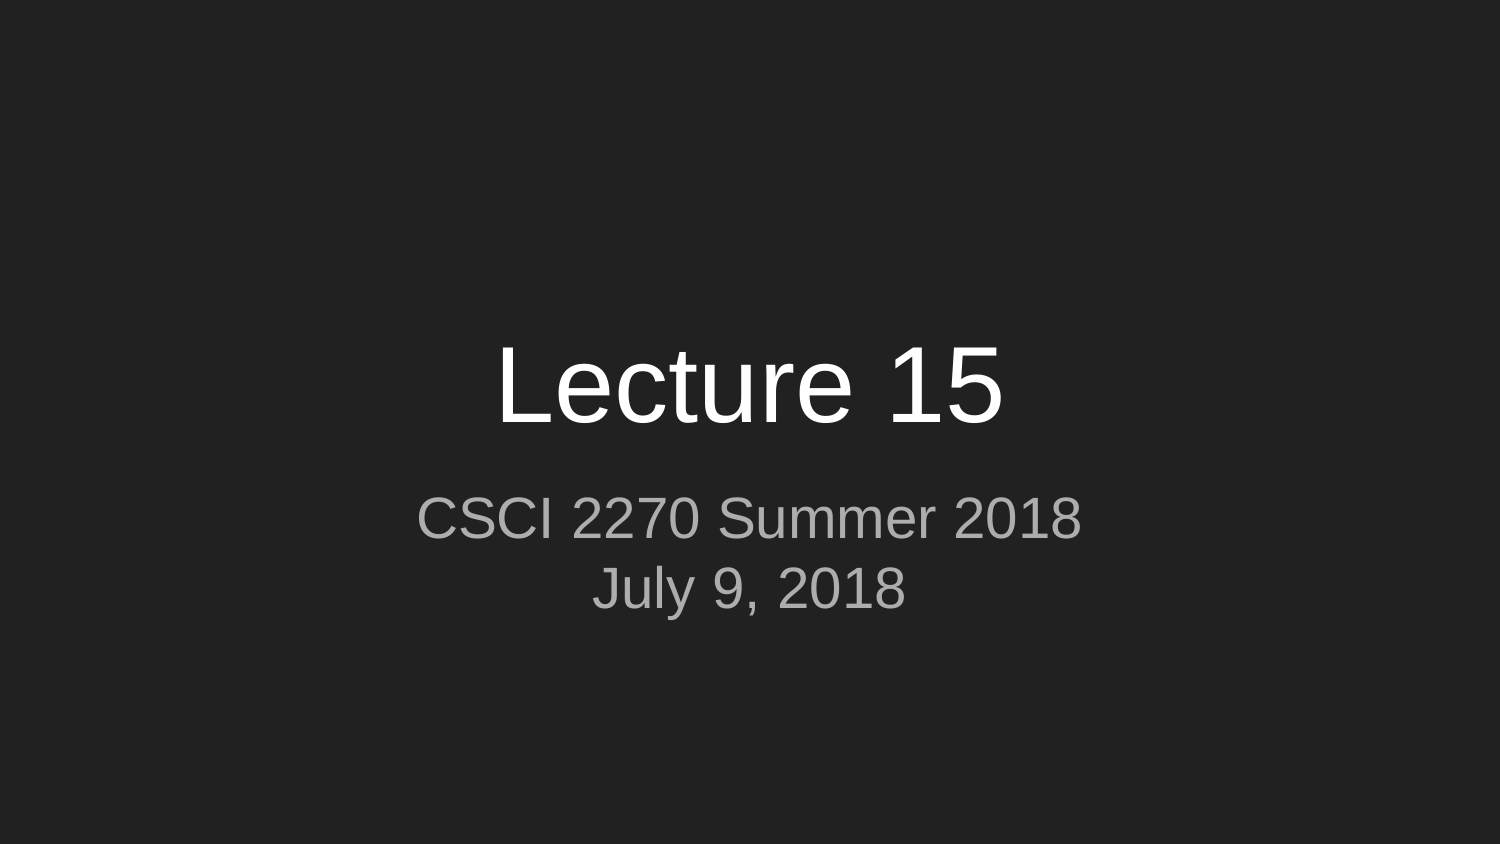

# Lecture 15
CSCI 2270 Summer 2018
July 9, 2018